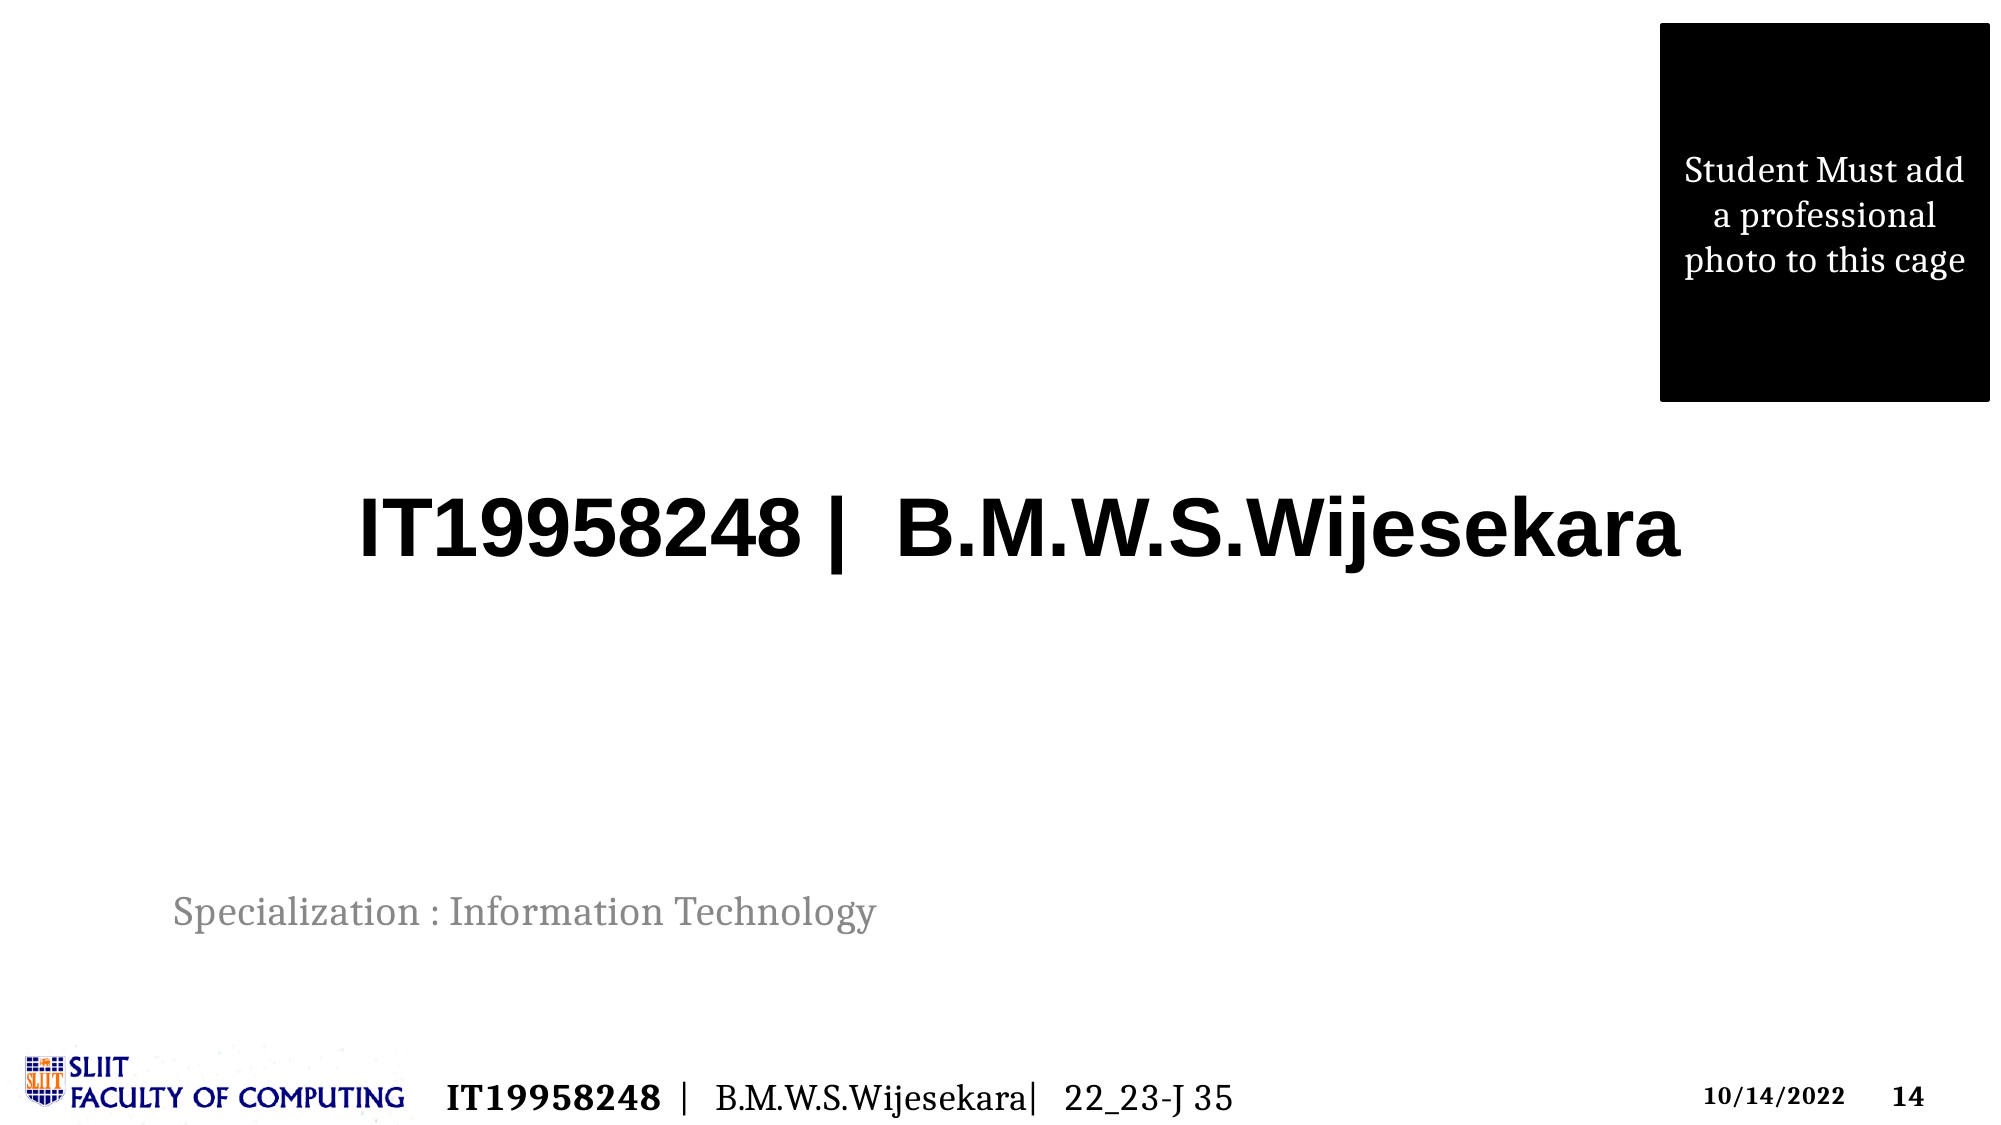

# IT19958248 |  B.M.W.S.Wijesekara
Specialization : Information Technology
IT19958248  |   B.M.W.S.Wijesekara|   22_23-J 35